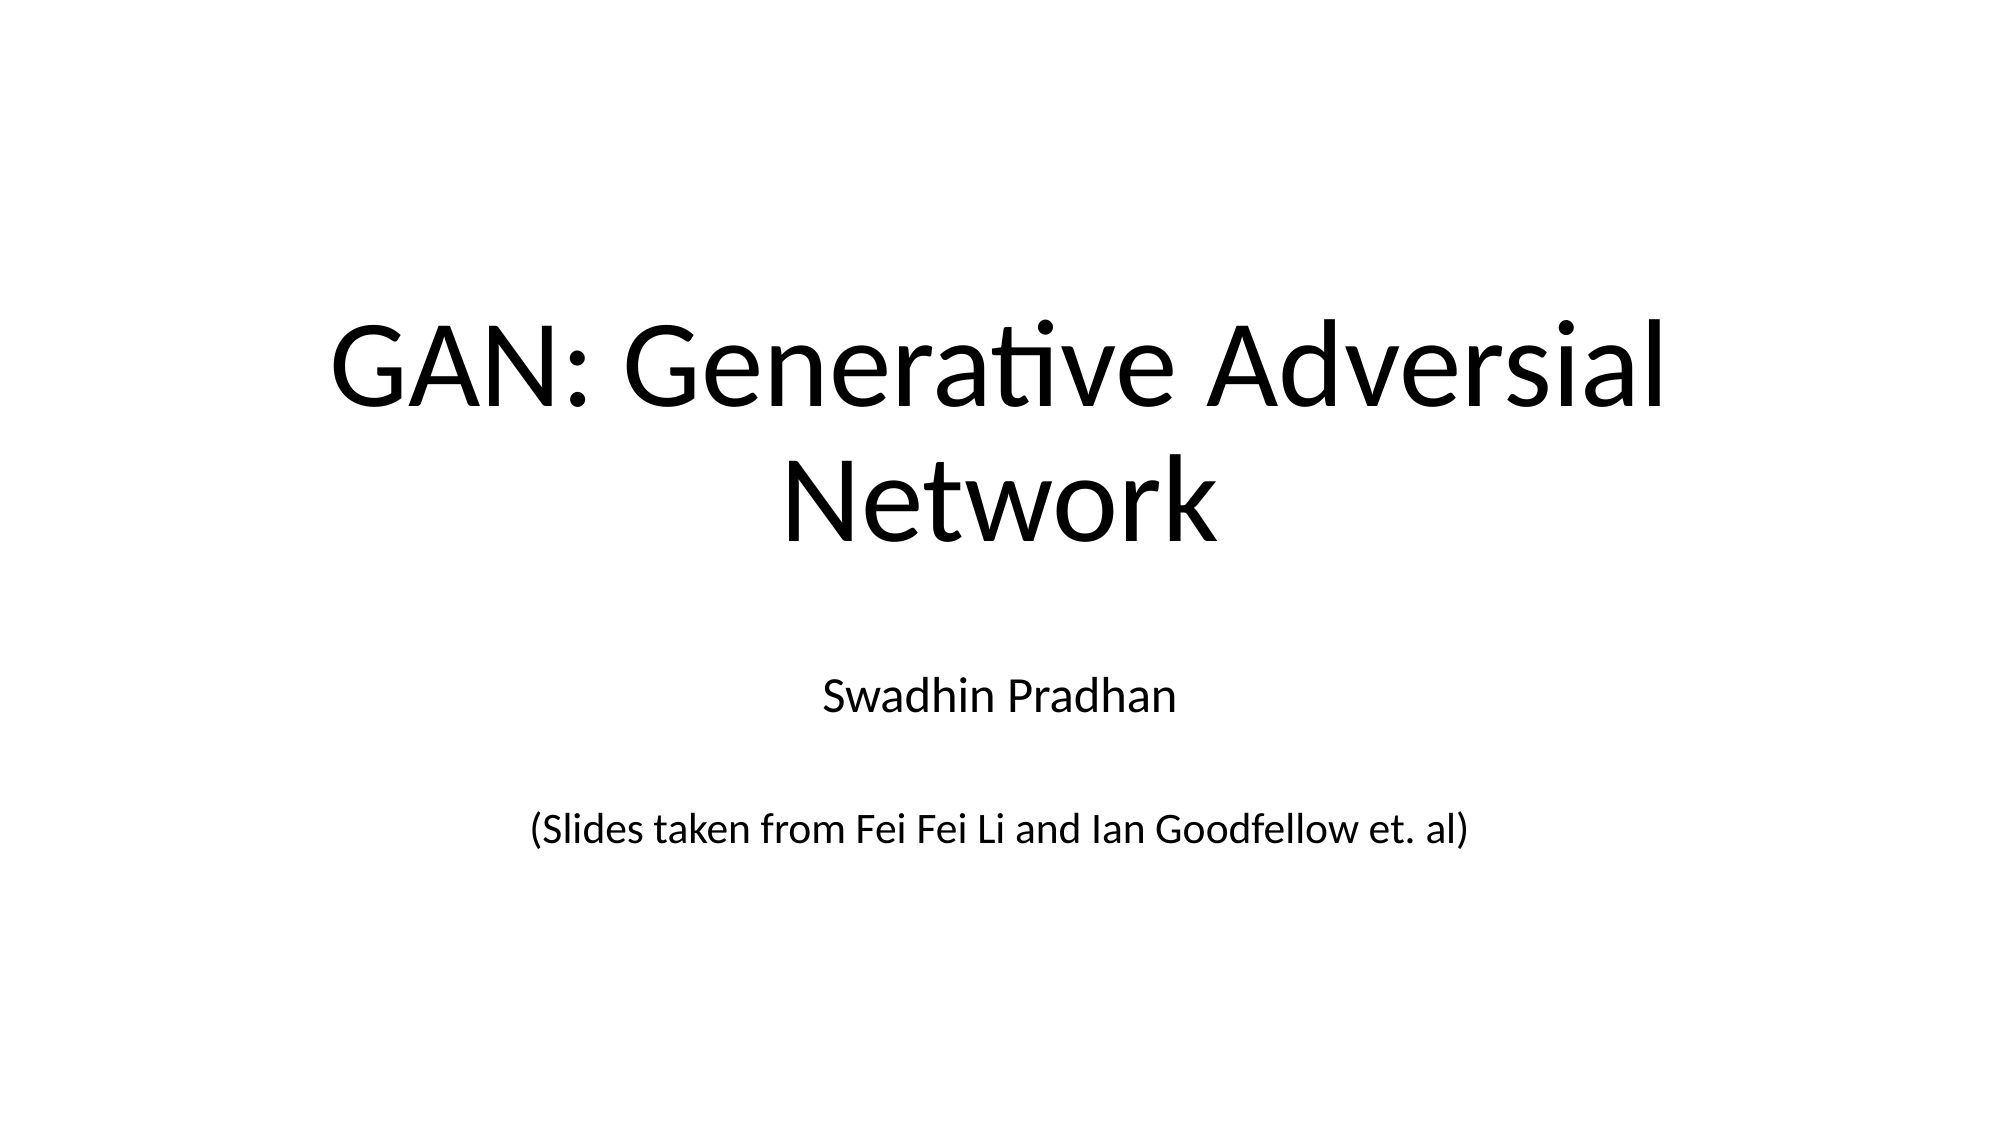

# GAN: Generative Adversial Network

Swadhin Pradhan

(Slides taken from Fei Fei Li and Ian Goodfellow et. al)